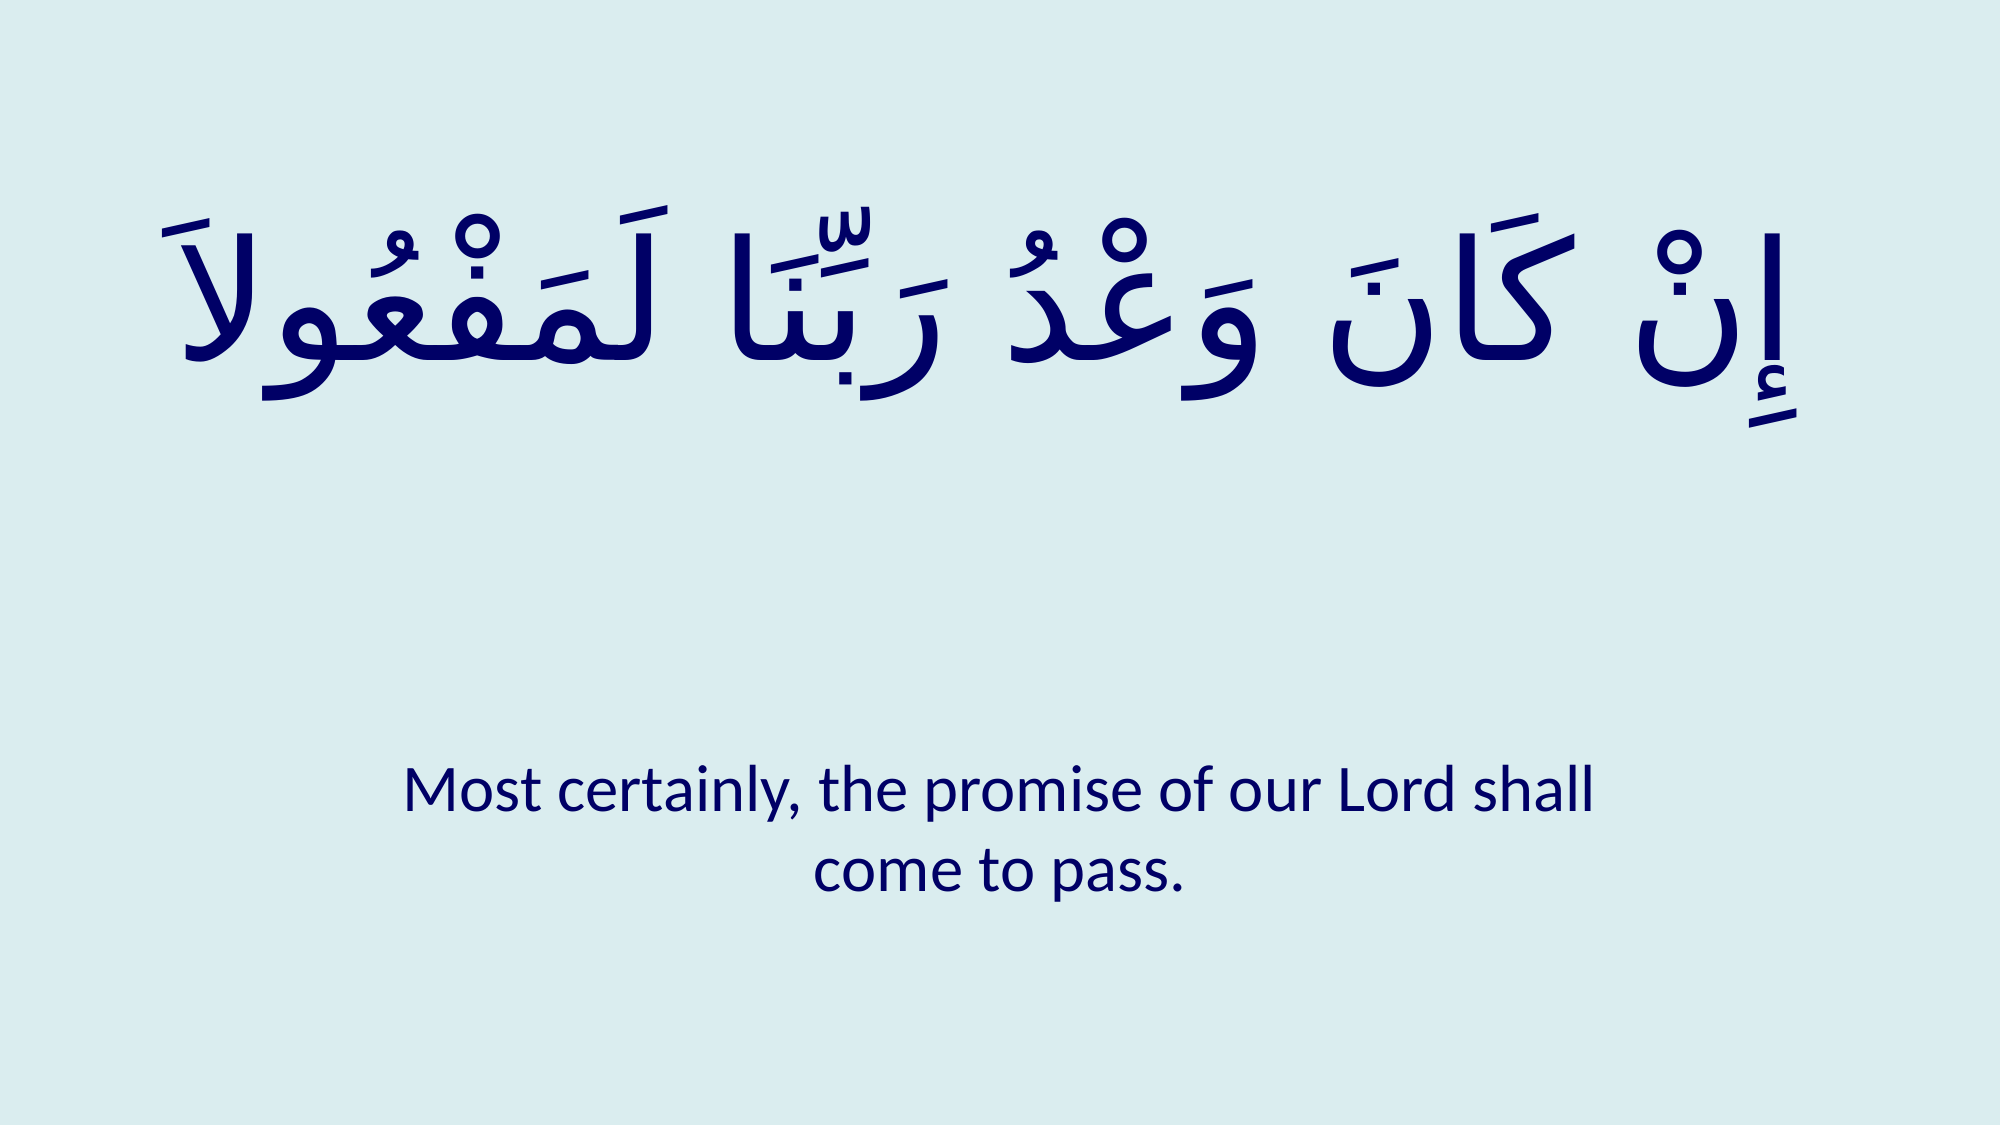

# إِنْ كَانَ وَعْدُ رَبِّنَا لَمَفْعُولاَ
Most certainly, the promise of our Lord shall come to pass.